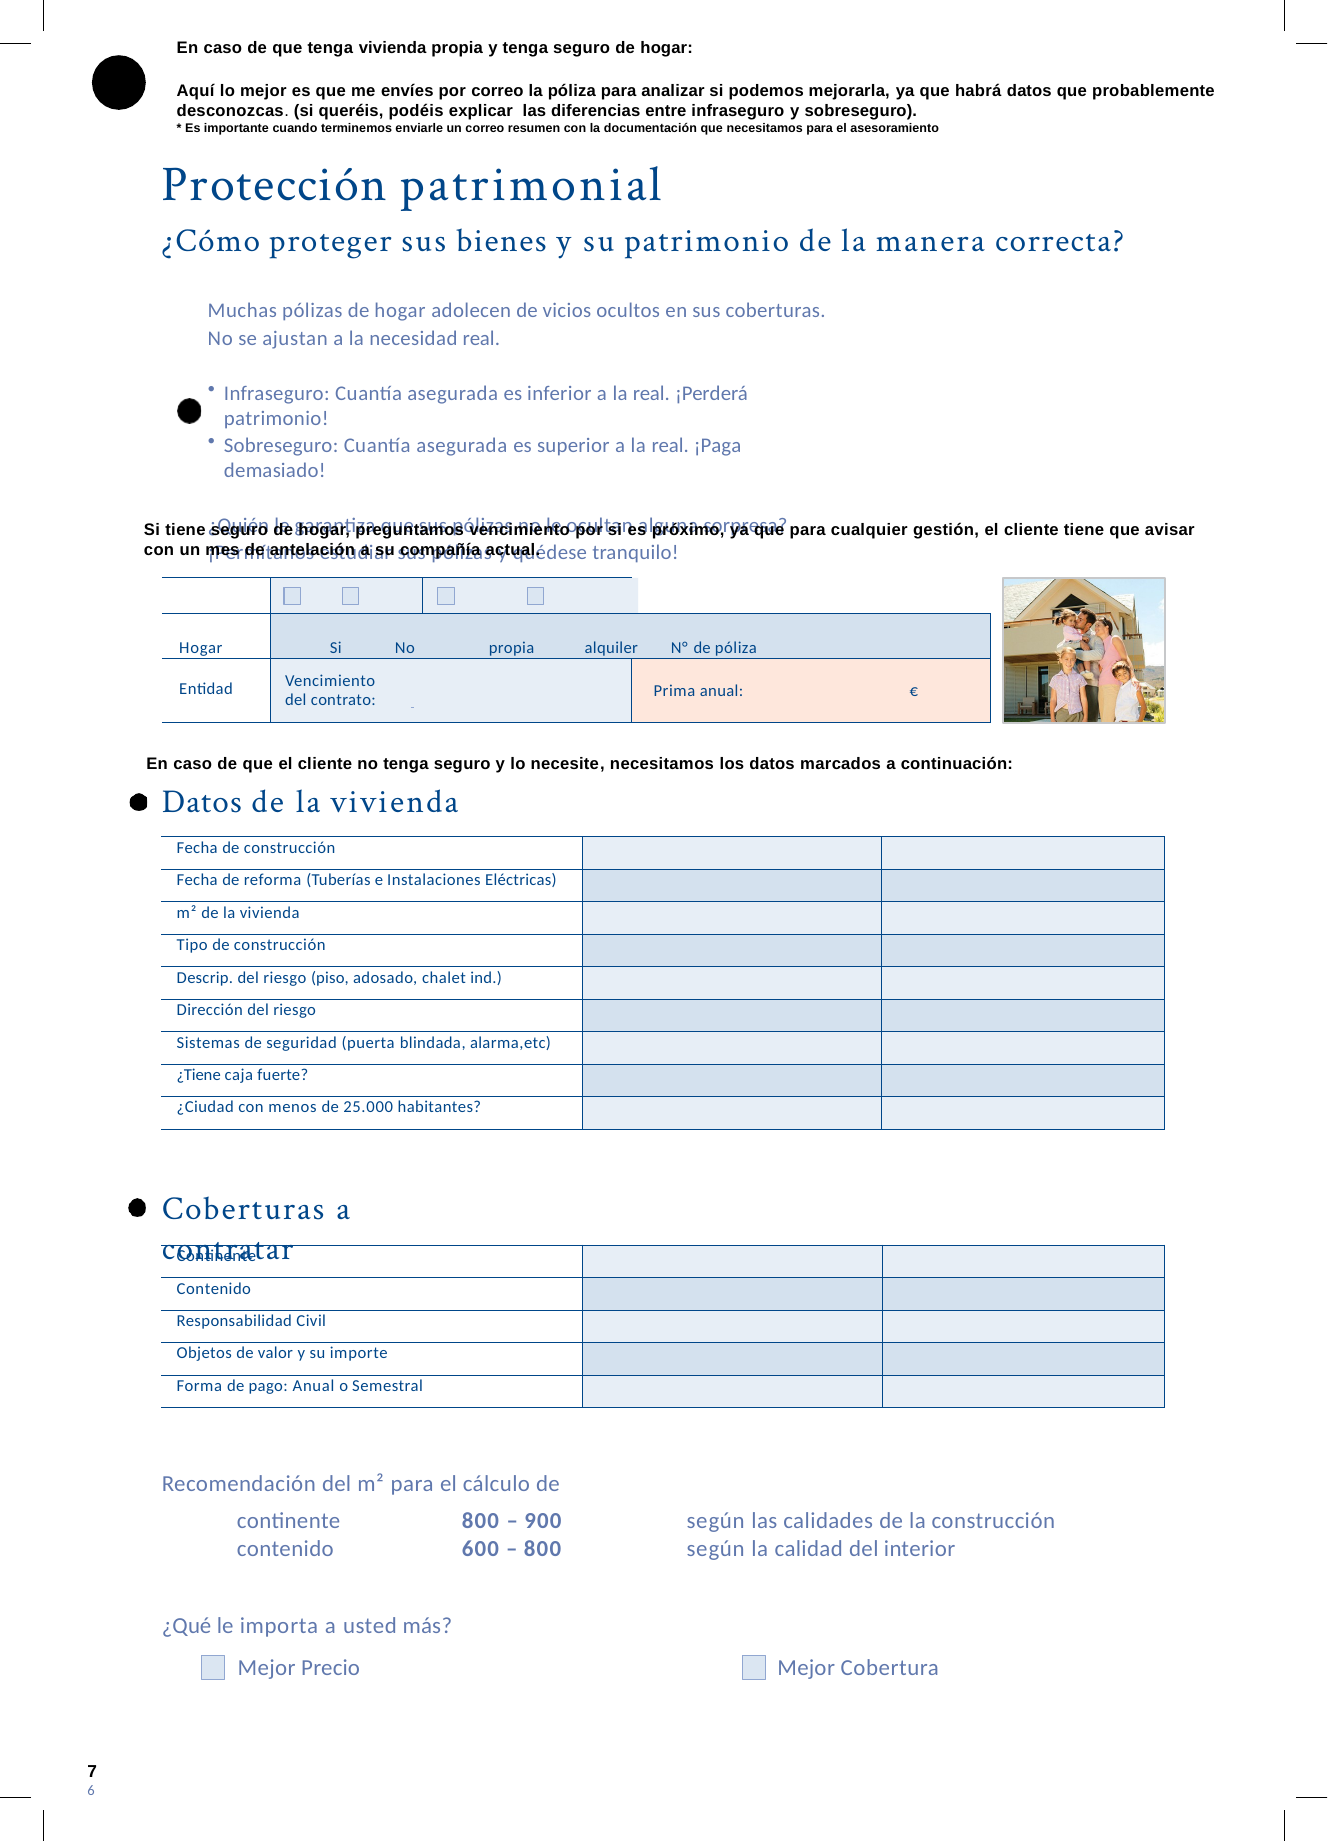

En caso de que tenga vivienda propia y tenga seguro de hogar:

Aquí lo mejor es que me envíes por correo la póliza para analizar si podemos mejorarla, ya que habrá datos que probablemente desconozcas. (si queréis, podéis explicar  las diferencias entre infraseguro y sobreseguro).
* Es importante cuando terminemos enviarle un correo resumen con la documentación que necesitamos para el asesoramiento

Protección patrimonial
¿Cómo proteger sus bienes y su patrimonio de la manera correcta?
Muchas pólizas de hogar adolecen de vicios ocultos en sus coberturas.  No se ajustan a la necesidad real.

Infraseguro: Cuantía asegurada es inferior a la real. ¡Perderá patrimonio!
Sobreseguro: Cuantía asegurada es superior a la real. ¡Paga demasiado!

¿Quién le garantiza que sus pólizas no le ocultan alguna sorpresa?
¡Permítanos estudiar sus pólizas y quédese tranquilo!

Hogar	Si	No	propia	alquiler	N° de póliza

Entidad

Si tiene seguro de hogar, preguntamos vencimiento por si es próximo, ya que para cualquier gestión, el cliente tiene que avisar con un mes de antelación a su compañía actual.

Vencimiento
del contrato:
Prima anual:
€

En caso de que el cliente no tenga seguro y lo necesite, necesitamos los datos marcados a continuación:
Datos de la vivienda

| Fecha de construcción |  |  |
| --- | --- | --- |
| Fecha de reforma (Tuberías e Instalaciones Eléctricas) |  |  |
| m² de la vivienda |  |  |
| Tipo de construcción |  |  |
| Descrip. del riesgo (piso, adosado, chalet ind.) |  |  |
| Dirección del riesgo |  |  |
| Sistemas de seguridad (puerta blindada, alarma,etc) |  |  |
| ¿Tiene caja fuerte? |  |  |
| ¿Ciudad con menos de 25.000 habitantes? |  |  |
Coberturas a contratar

| Continente |  |  |
| --- | --- | --- |
| Contenido |  |  |
| Responsabilidad Civil |  |  |
| Objetos de valor y su importe |  |  |
| Forma de pago: Anual o Semestral |  |  |
Recomendación del m² para el cálculo de
| continente | 800 – 900 | según las calidades de la construcción |
| --- | --- | --- |
| contenido | 600 – 800 | según la calidad del interior |
¿Qué le importa a usted más?
Mejor Precio
Mejor Cobertura

76